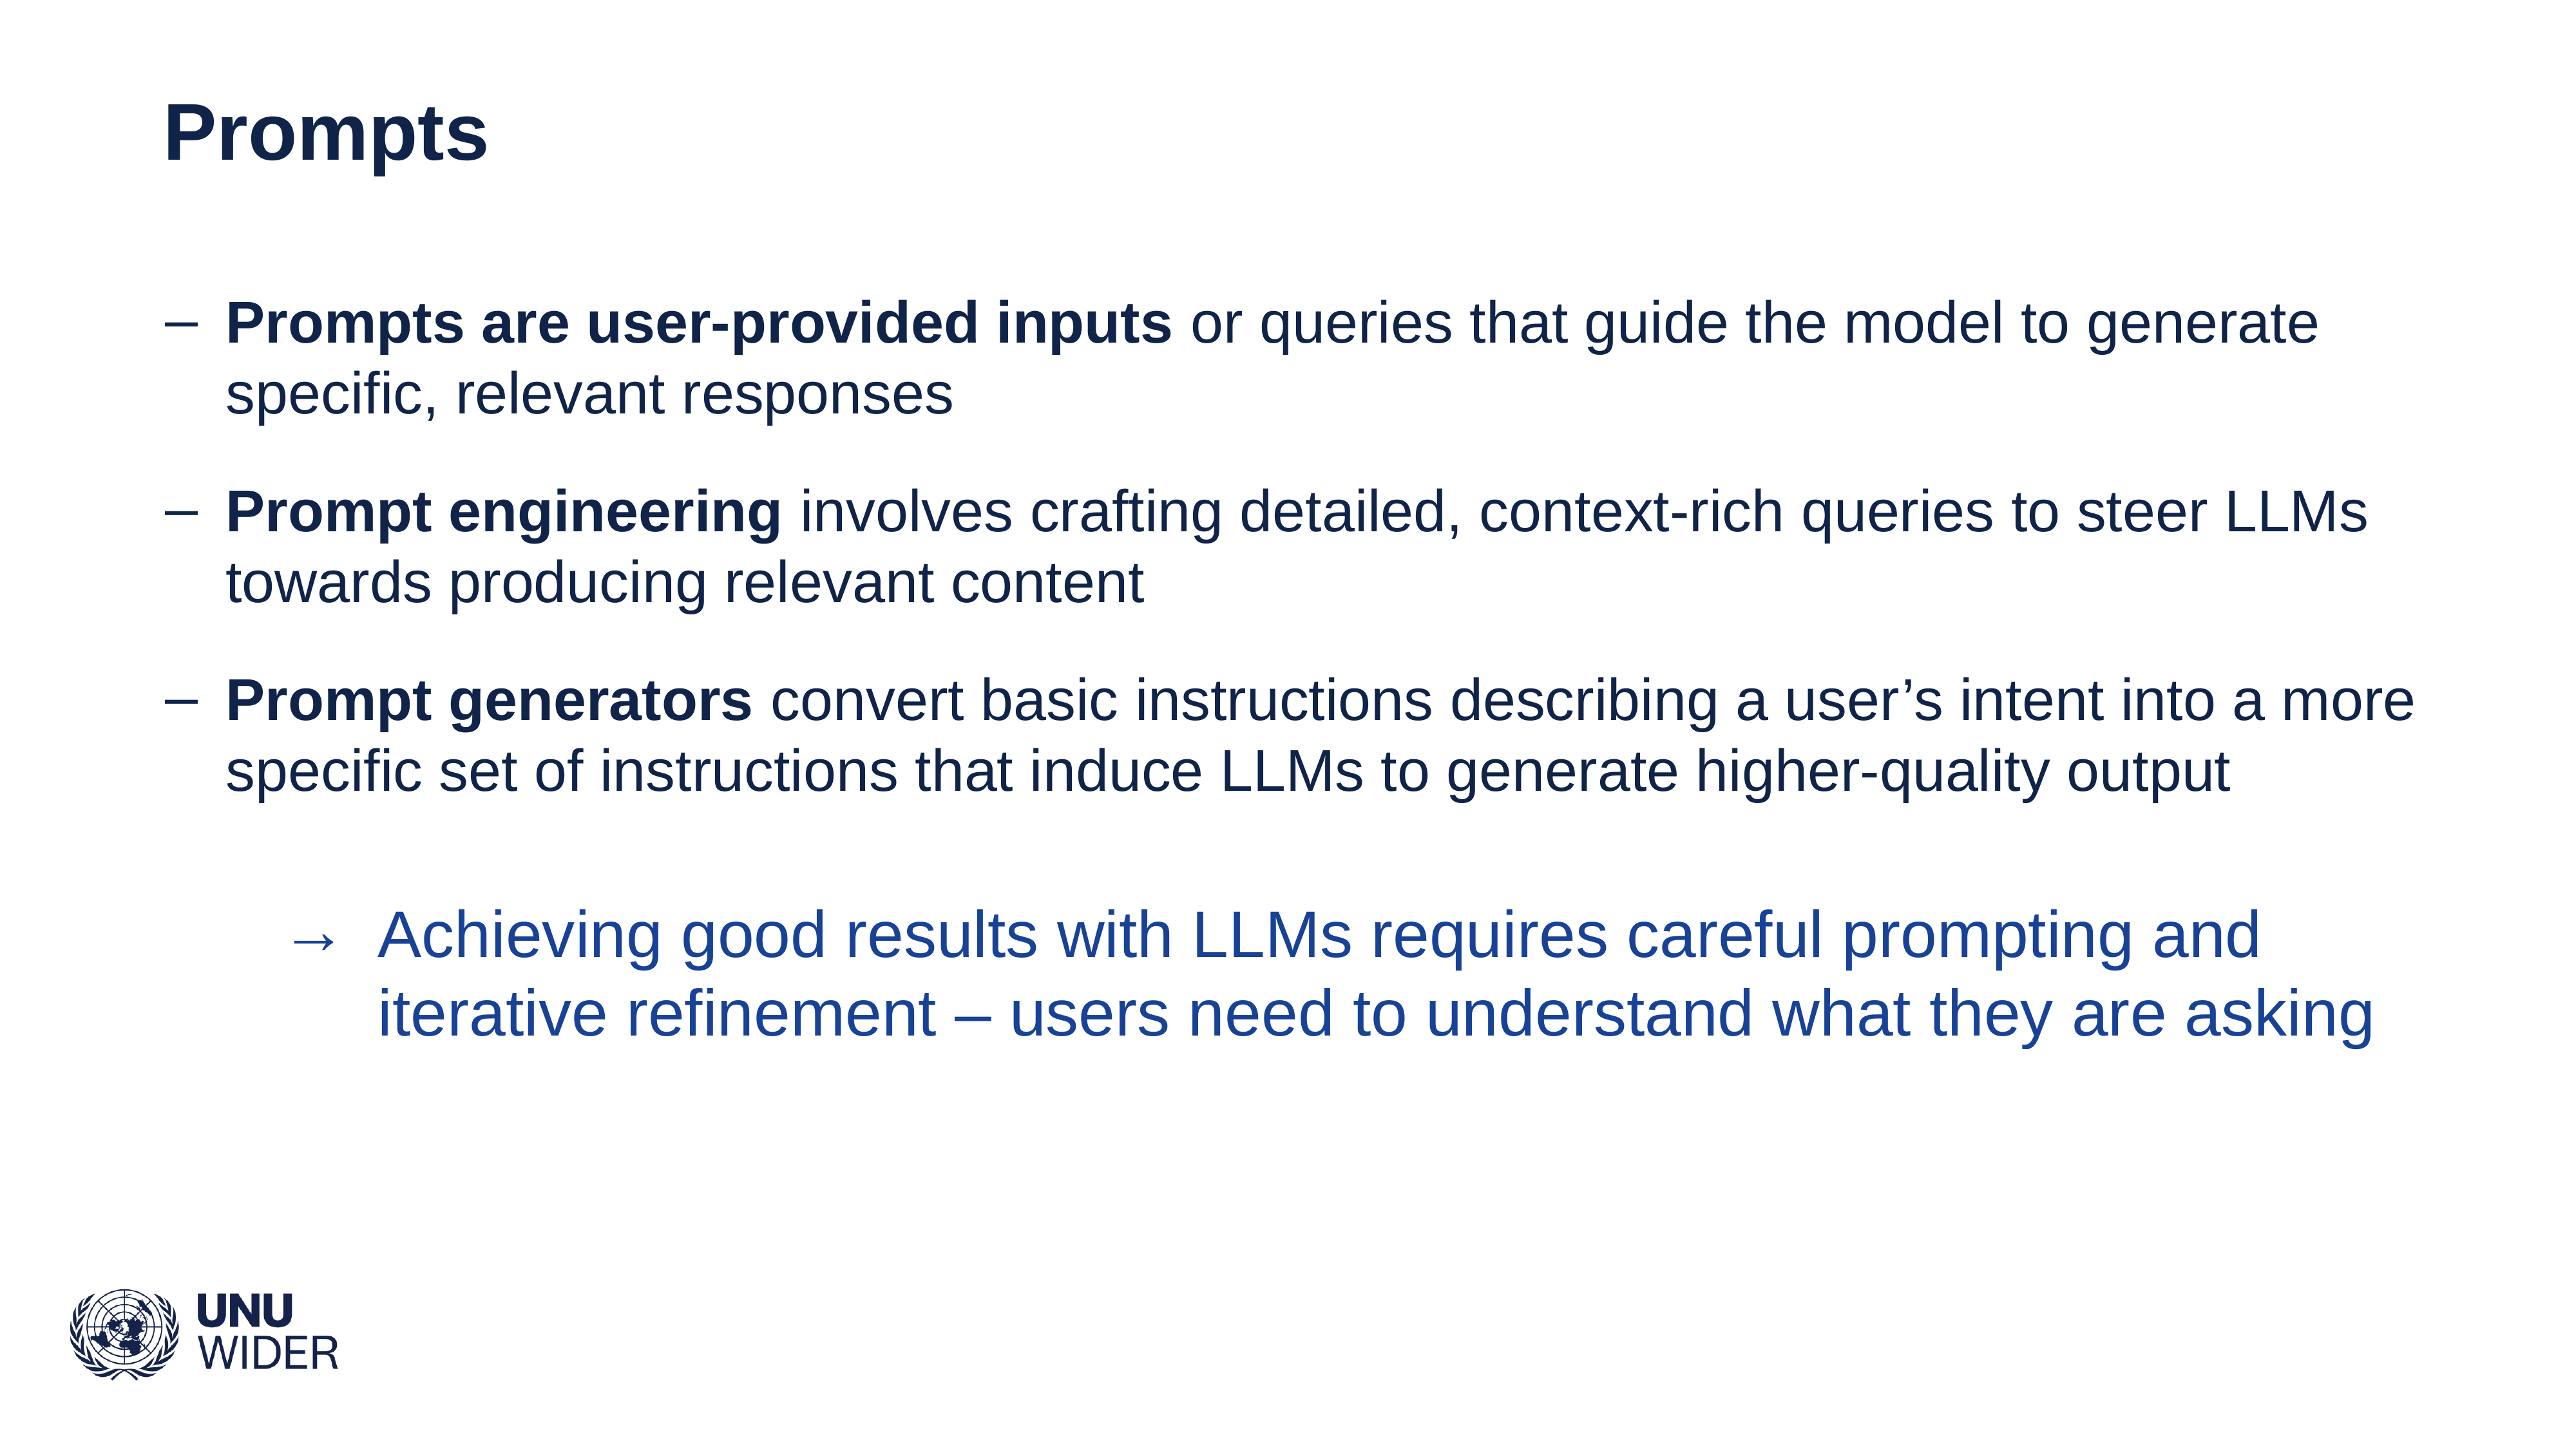

# Prompts
Prompts are user-provided inputs or queries that guide the model to generate specific, relevant responses
Prompt engineering involves crafting detailed, context-rich queries to steer LLMs towards producing relevant content
Prompt generators convert basic instructions describing a user’s intent into a more specific set of instructions that induce LLMs to generate higher-quality output

Achieving good results with LLMs requires careful prompting and iterative refinement – users need to understand what they are asking